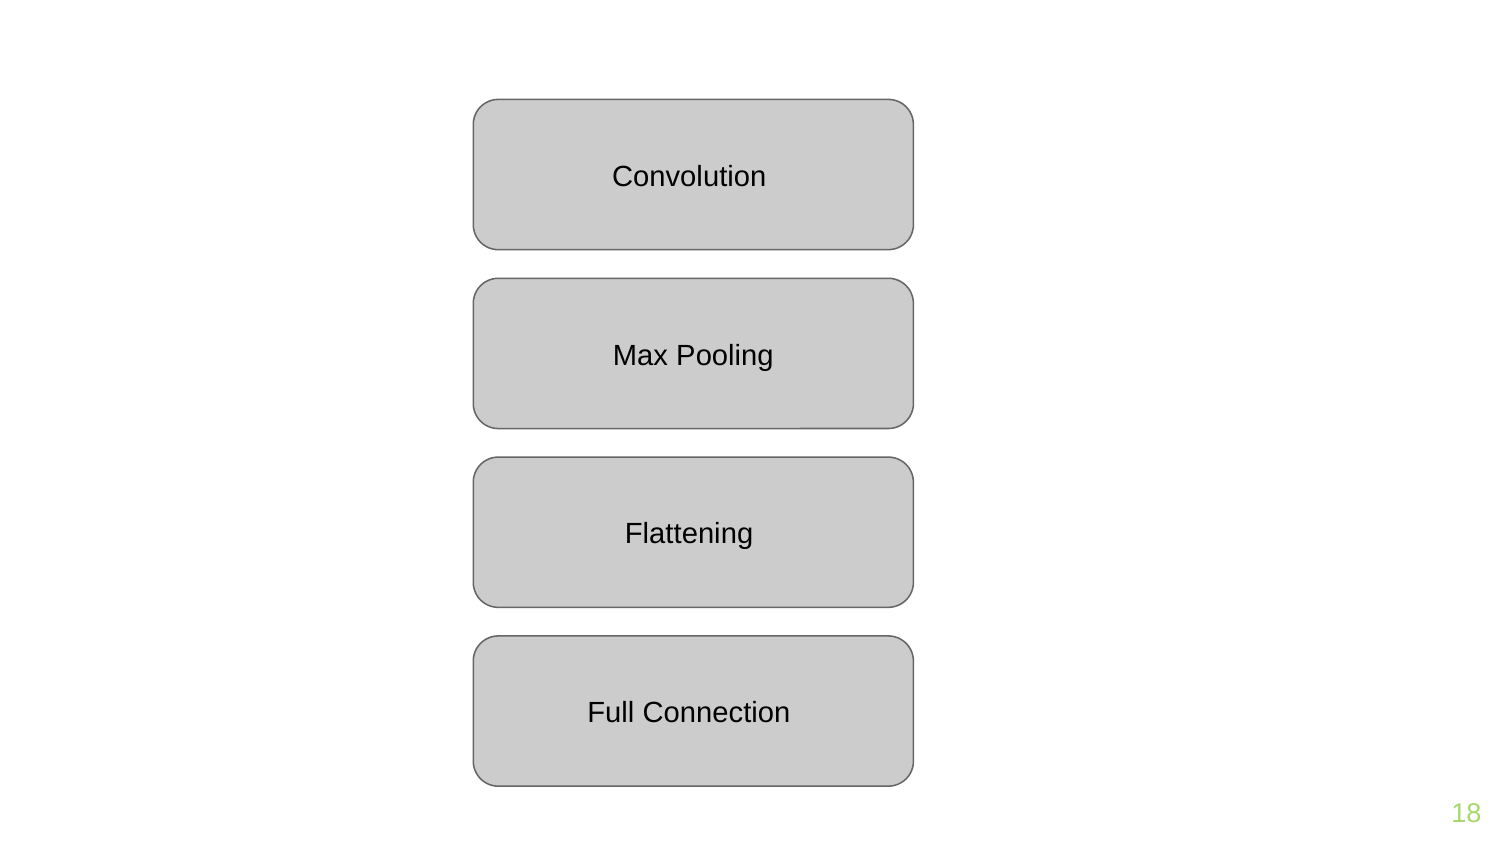

Convolution
Max Pooling
Flattening
Full Connection
18